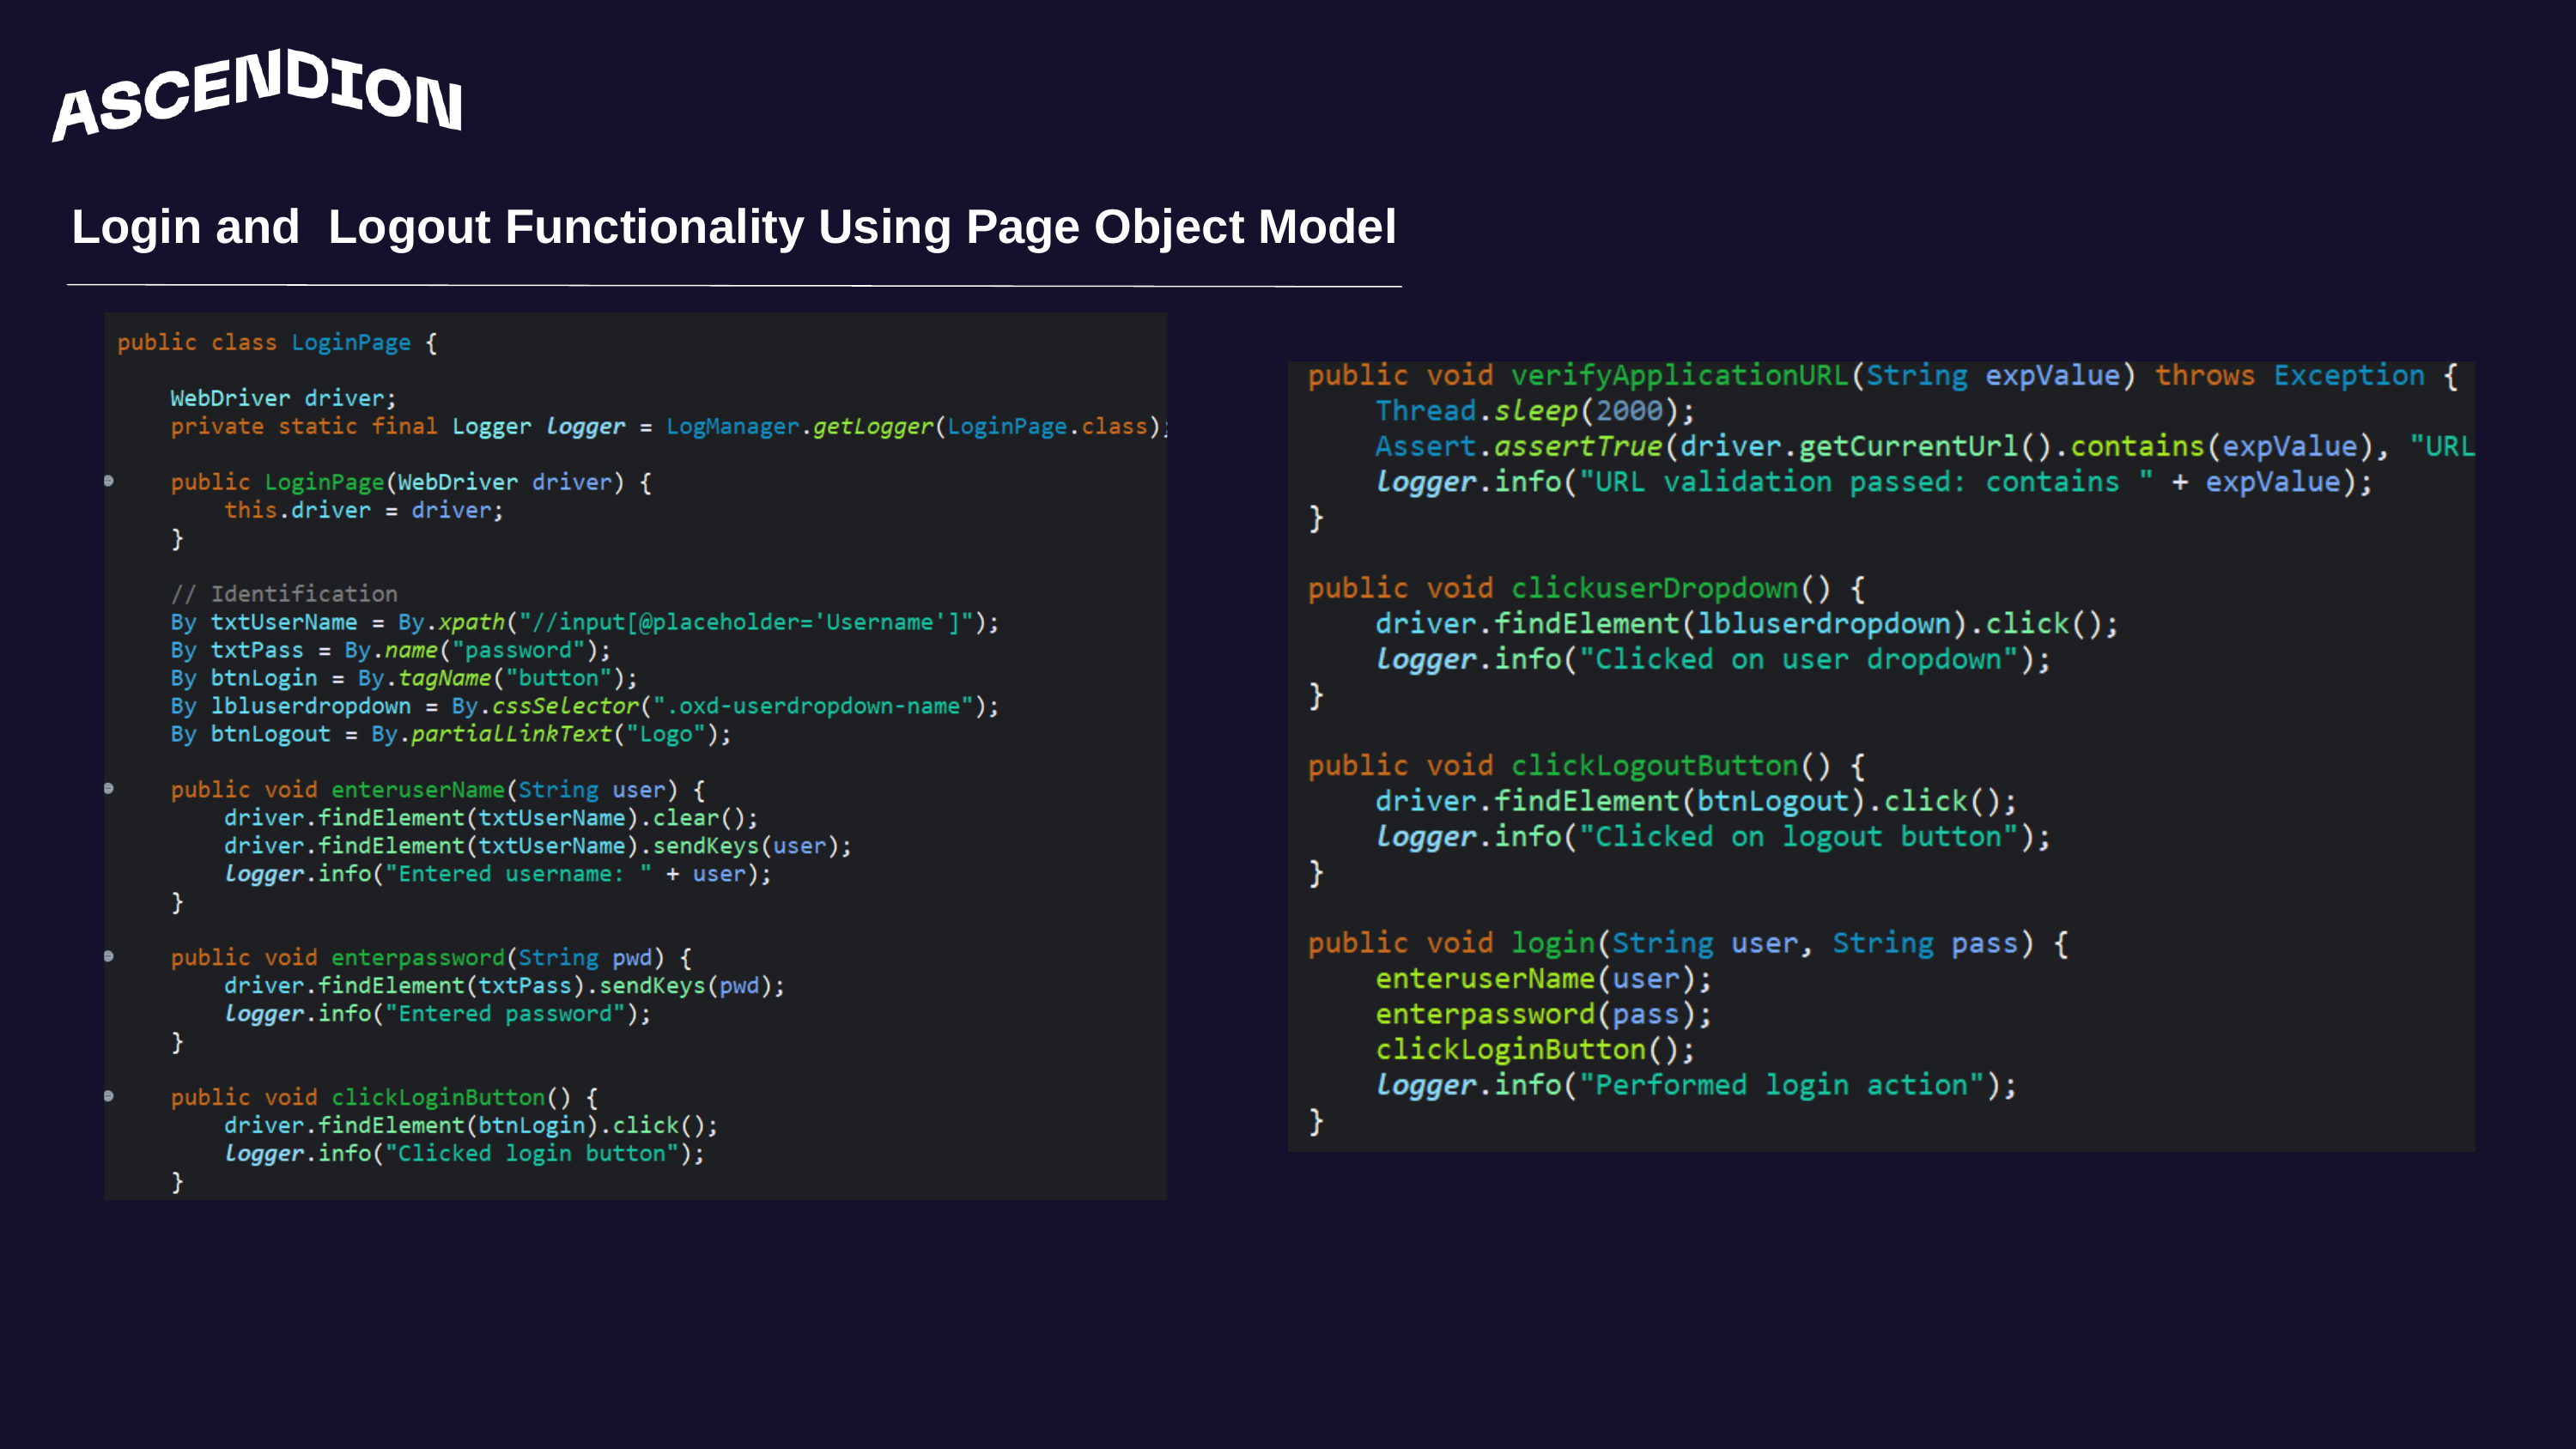

Login and  Logout Functionality Using Page Object Model